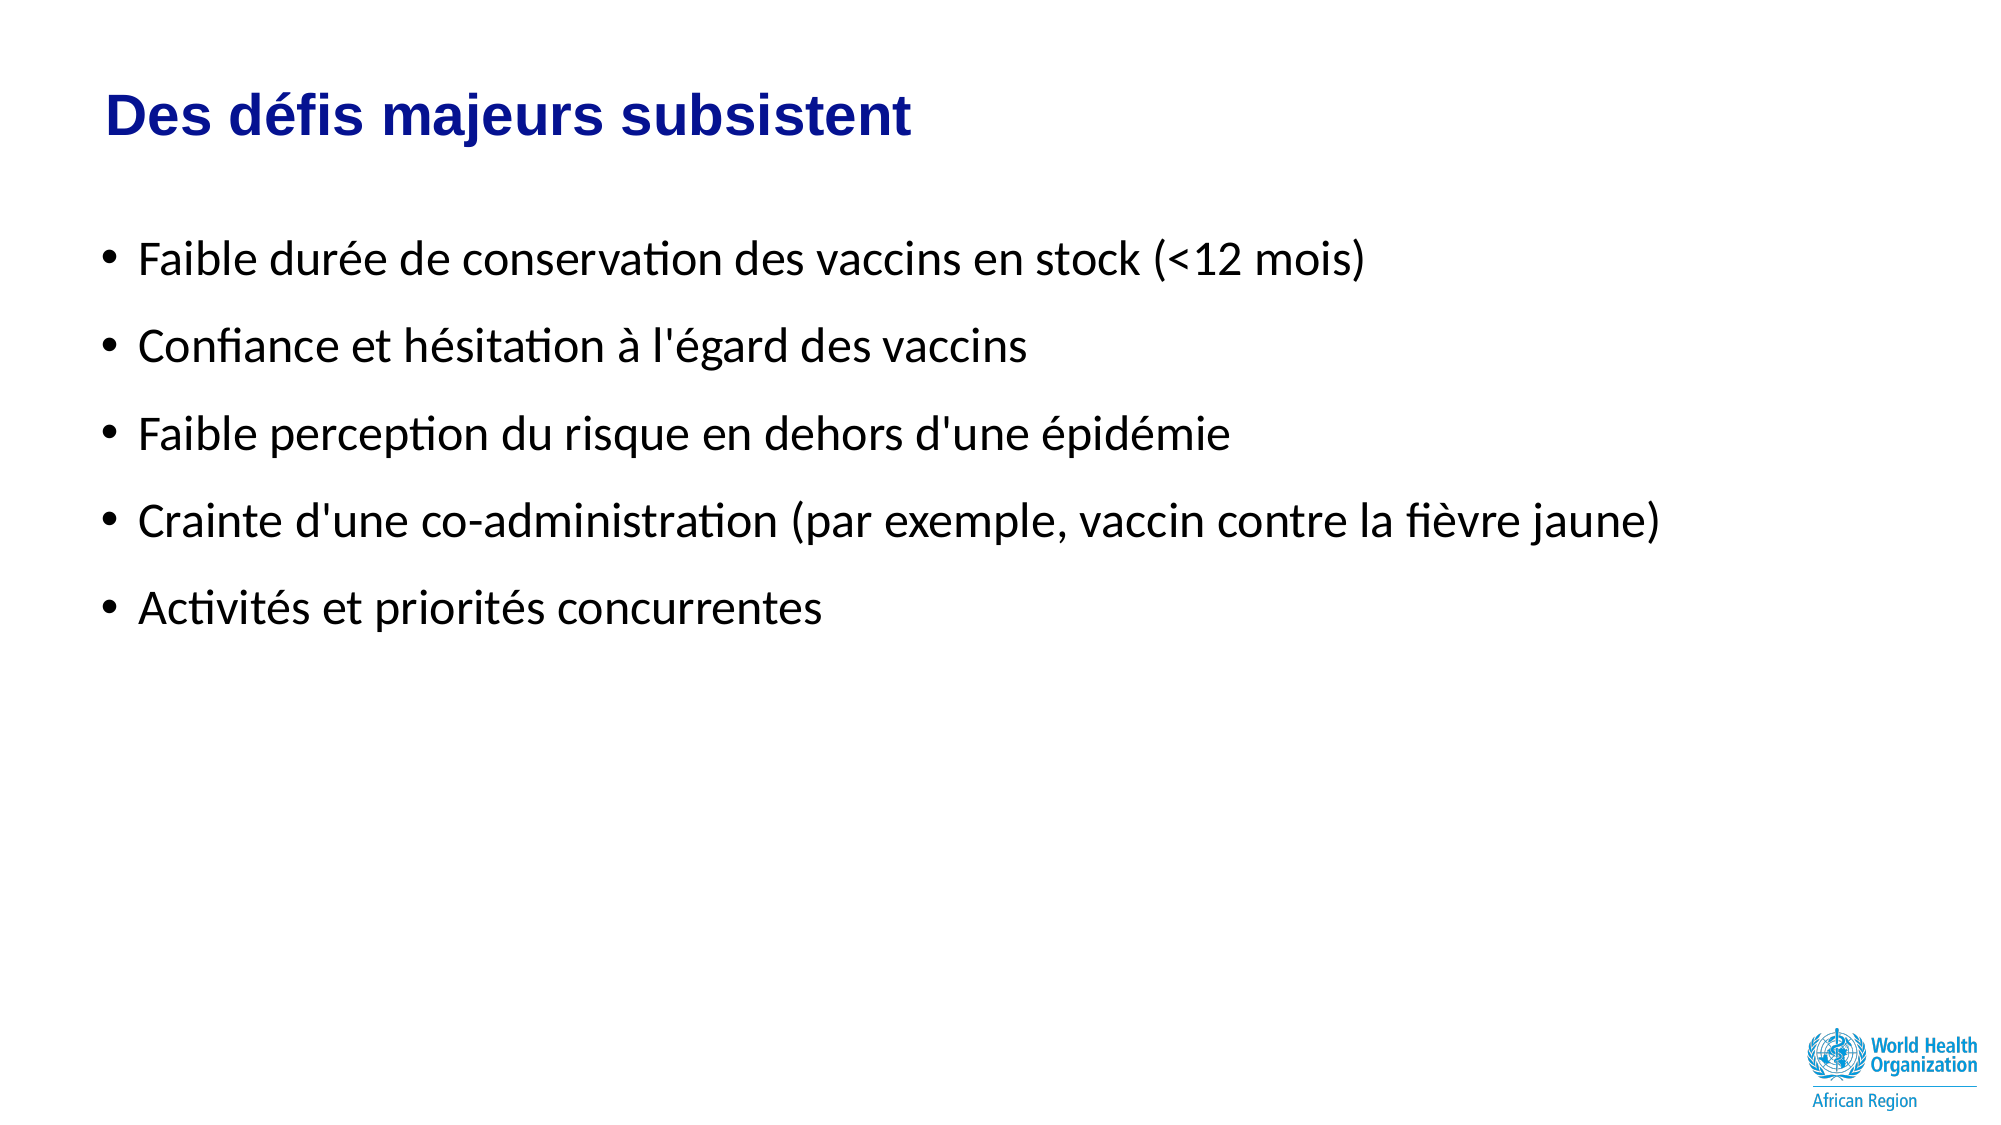

# Des défis majeurs subsistent
Faible durée de conservation des vaccins en stock (<12 mois)
Confiance et hésitation à l'égard des vaccins
Faible perception du risque en dehors d'une épidémie
Crainte d'une co-administration (par exemple, vaccin contre la fièvre jaune)
Activités et priorités concurrentes